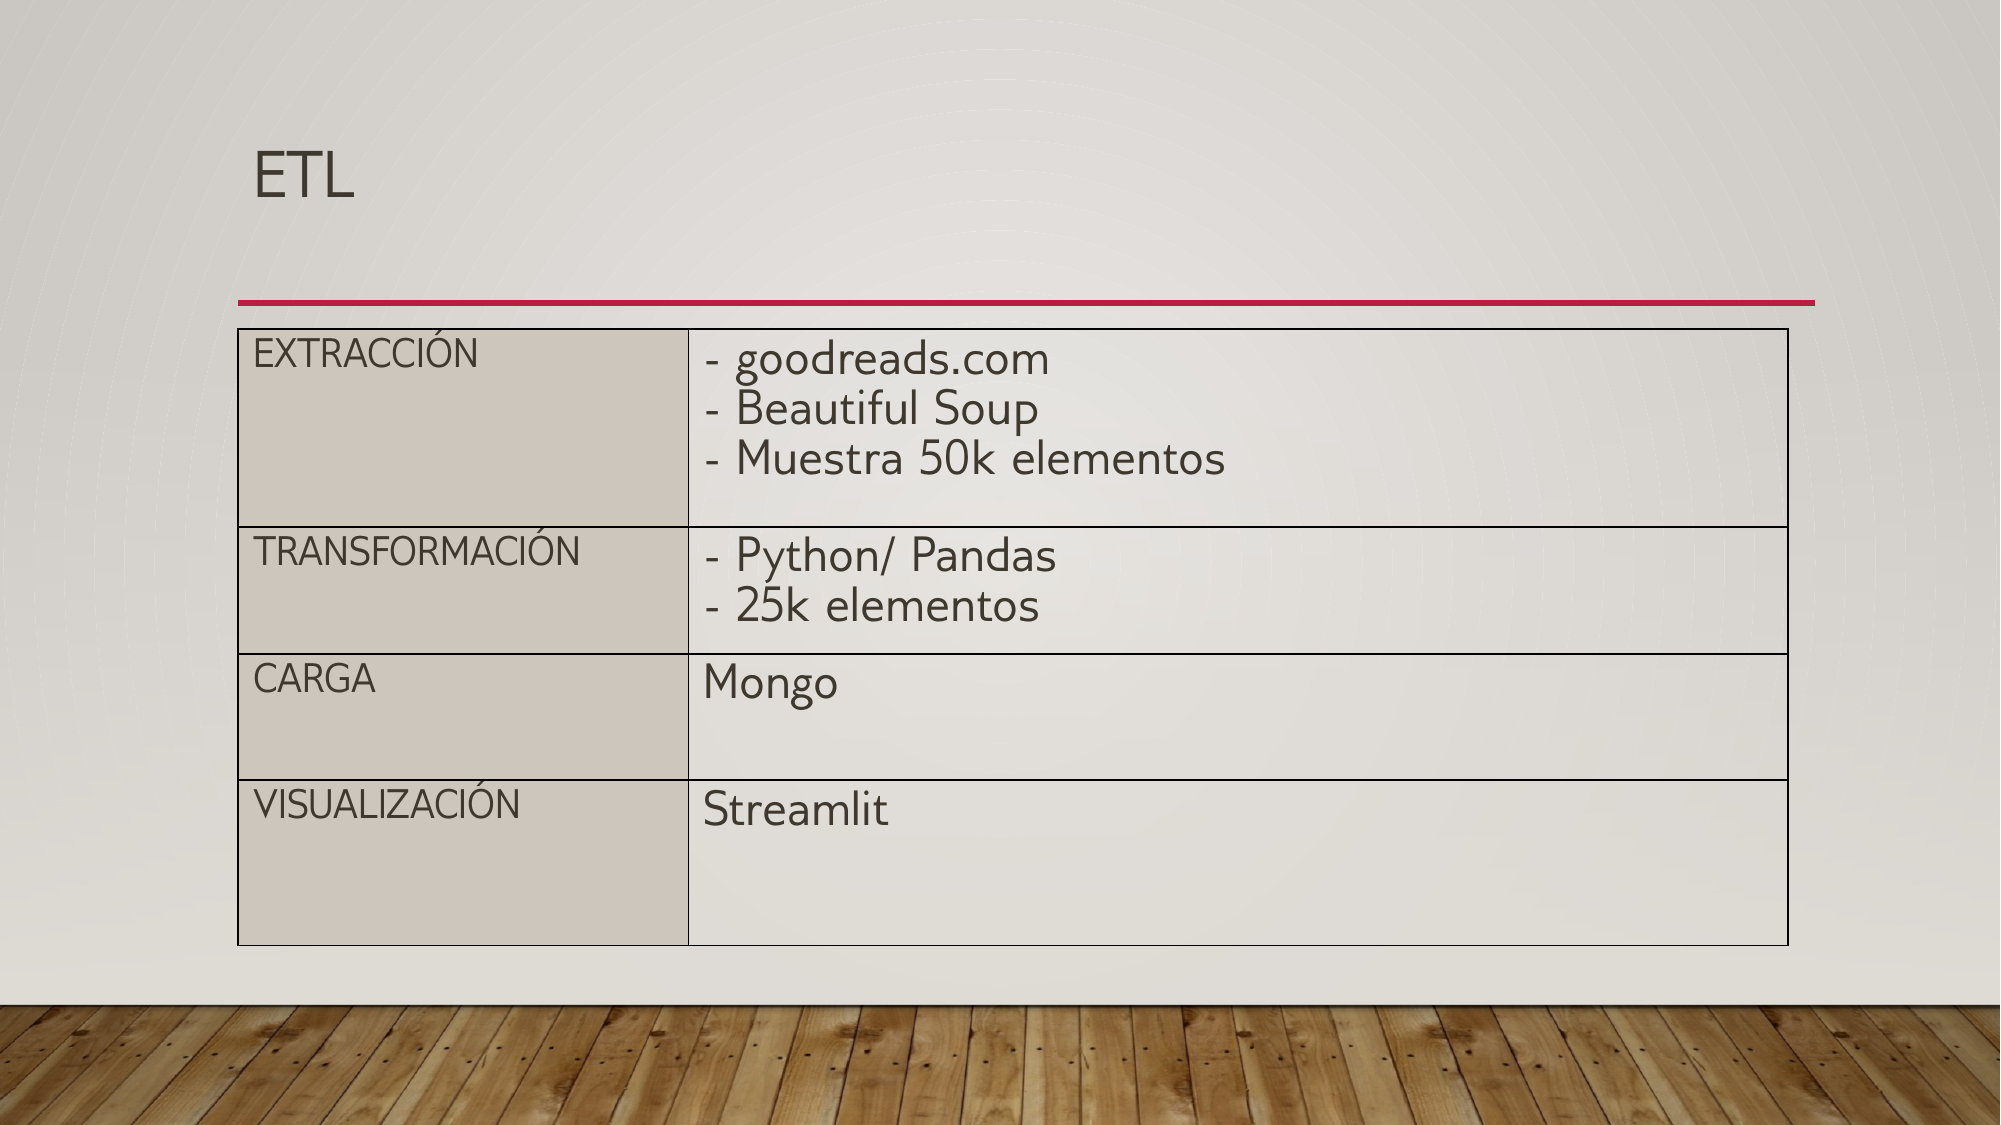

# ETL
| EXTRACCIÓN | - goodreads.com - Beautiful Soup - Muestra 50k elementos |
| --- | --- |
| TRANSFORMACIÓN | - Python/ Pandas - 25k elementos |
| CARGA | Mongo |
| VISUALIZACIÓN | Streamlit |